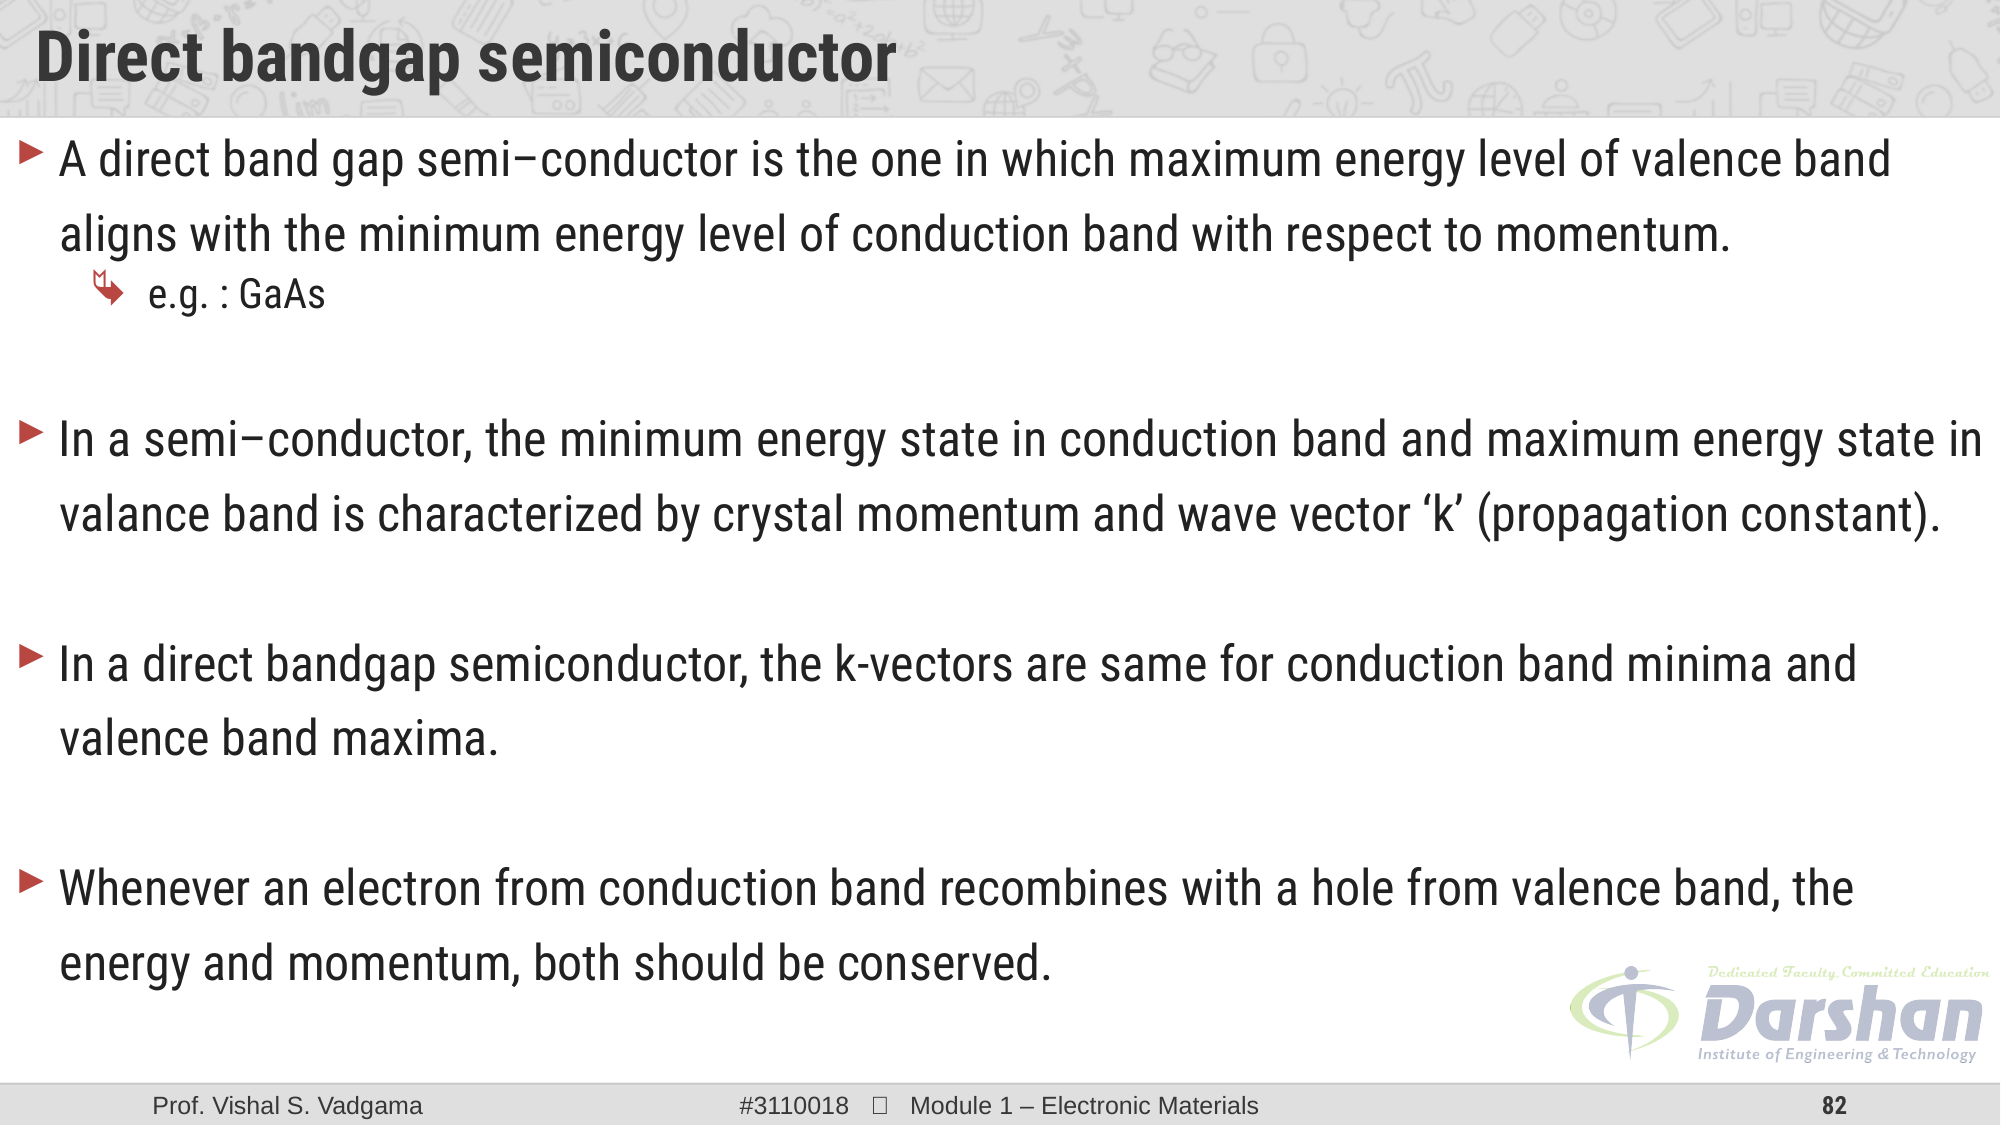

# Direct bandgap semiconductor
A direct band gap semi–conductor is the one in which maximum energy level of valence band
aligns with the minimum energy level of conduction band with respect to momentum.
e.g. : GaAs

In a semi–conductor, the minimum energy state in conduction band and maximum energy state in
valance band is characterized by crystal momentum and wave vector ‘k’ (propagation constant).

In a direct bandgap semiconductor, the k-vectors are same for conduction band minima and
valence band maxima.

Whenever an electron from conduction band recombines with a hole from valence band, the
energy and momentum, both should be conserved.